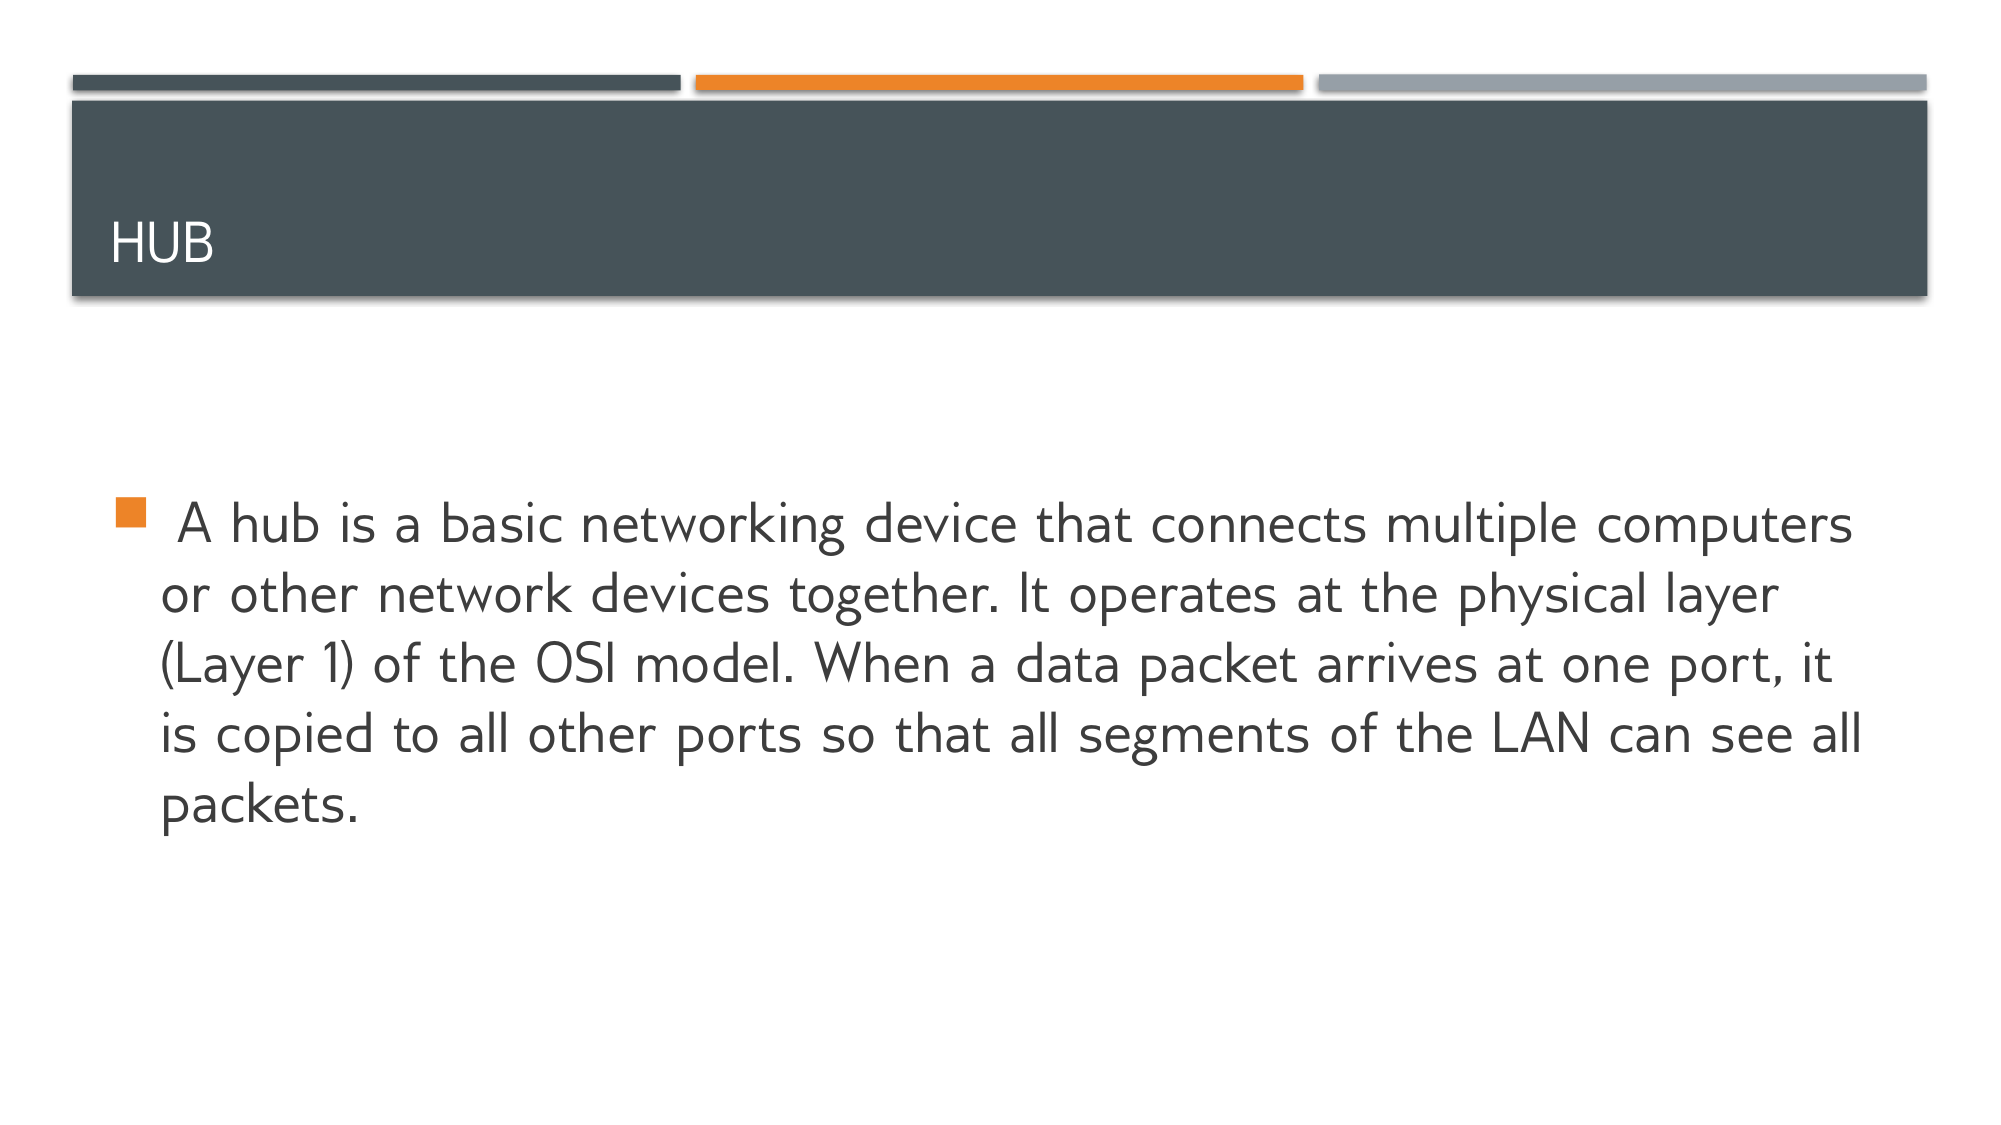

# HUB
 A hub is a basic networking device that connects multiple computers or other network devices together. It operates at the physical layer (Layer 1) of the OSI model. When a data packet arrives at one port, it is copied to all other ports so that all segments of the LAN can see all packets.